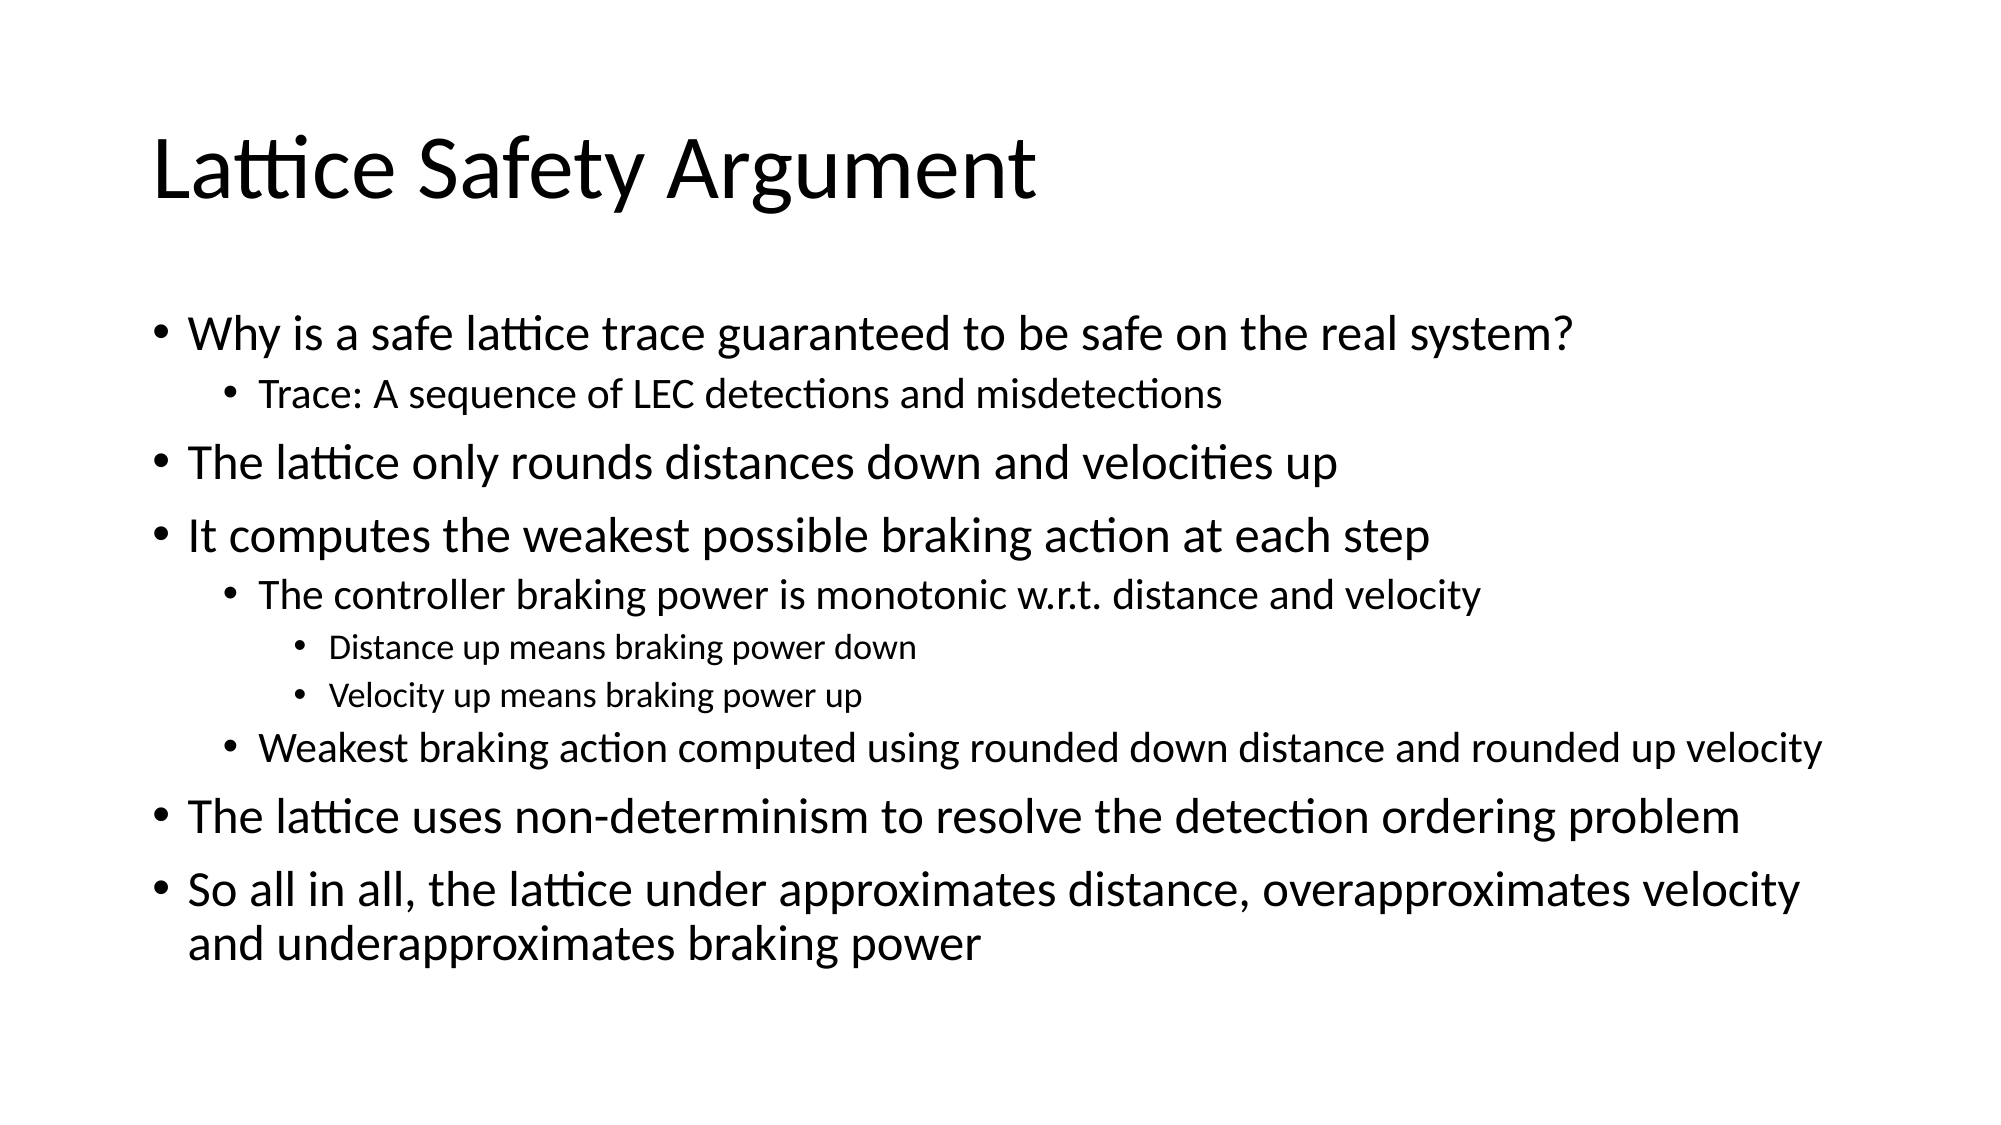

# Lattice Safety Argument
Why is a safe lattice trace guaranteed to be safe on the real system?
Trace: A sequence of LEC detections and misdetections
The lattice only rounds distances down and velocities up
It computes the weakest possible braking action at each step
The controller braking power is monotonic w.r.t. distance and velocity
Distance up means braking power down
Velocity up means braking power up
Weakest braking action computed using rounded down distance and rounded up velocity
The lattice uses non-determinism to resolve the detection ordering problem
So all in all, the lattice under approximates distance, overapproximates velocity and underapproximates braking power